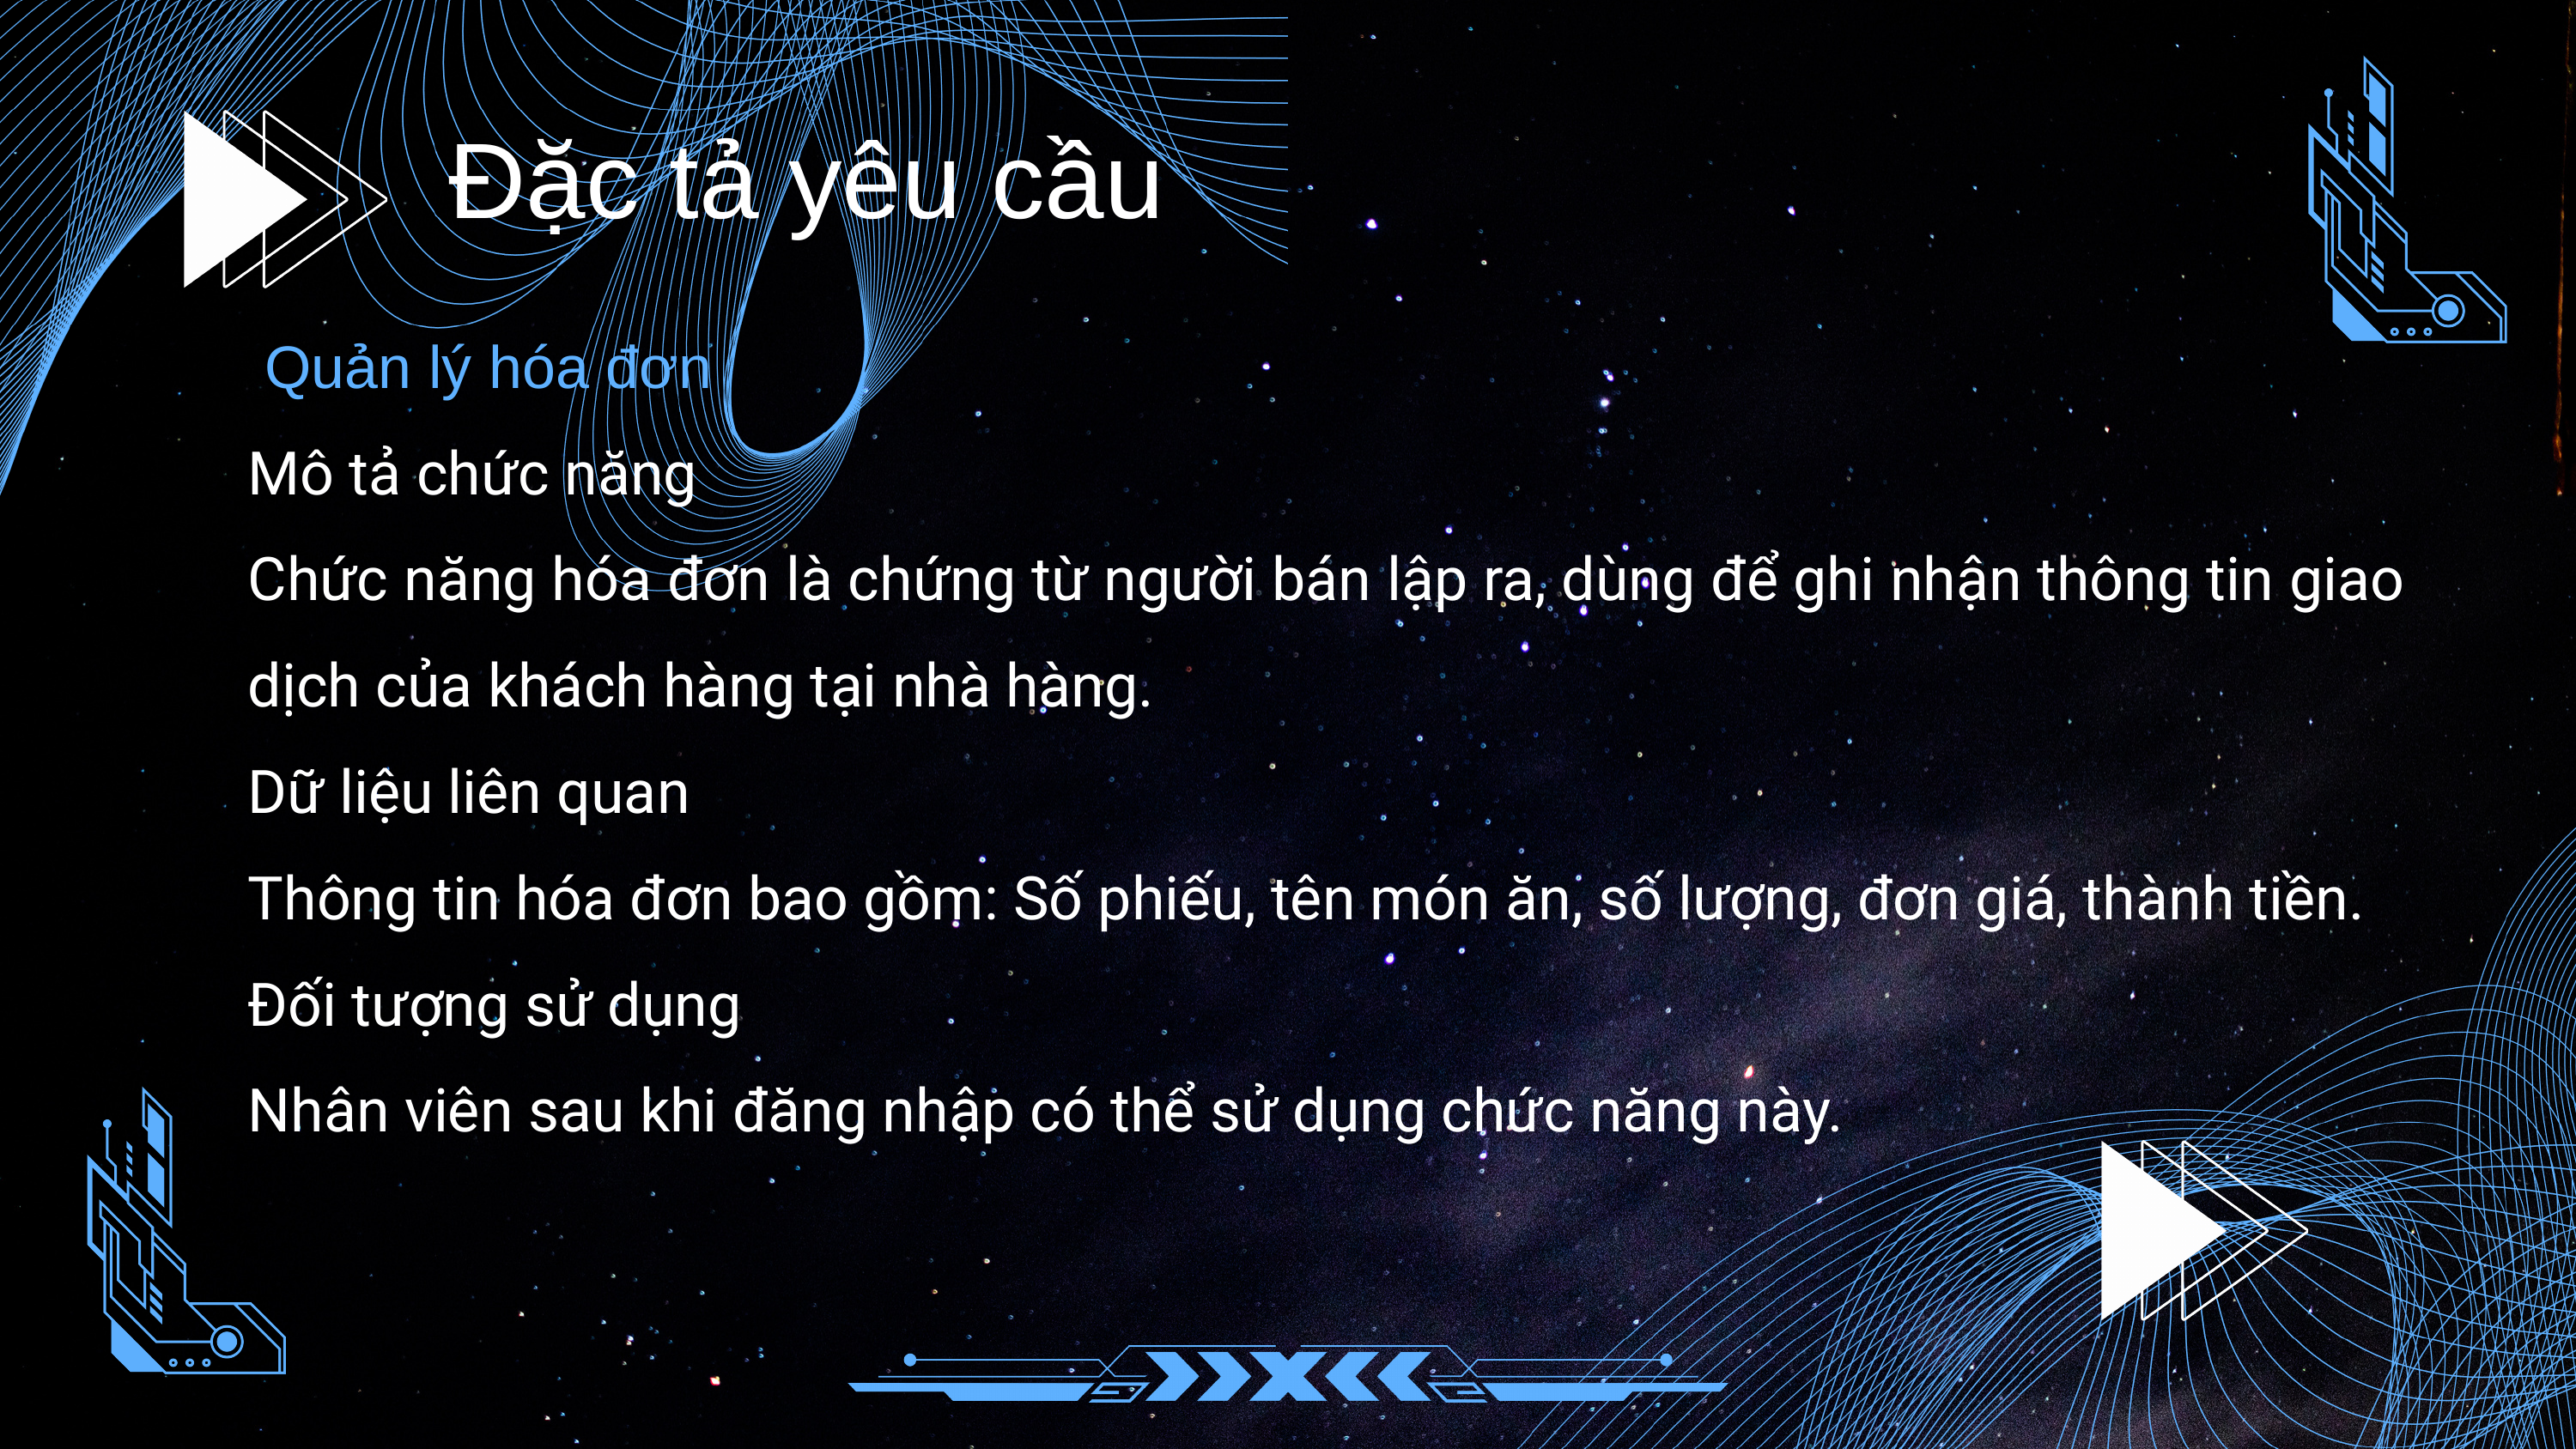

Đặc tả yêu cầu
 Quản lý hóa đơn
Mô tả chức năng
Chức năng hóa đơn là chứng từ người bán lập ra, dùng để ghi nhận thông tin giao dịch của khách hàng tại nhà hàng.
Dữ liệu liên quan
Thông tin hóa đơn bao gồm: Số phiếu, tên món ăn, số lượng, đơn giá, thành tiền.
Đối tượng sử dụng
Nhân viên sau khi đăng nhập có thể sử dụng chức năng này.